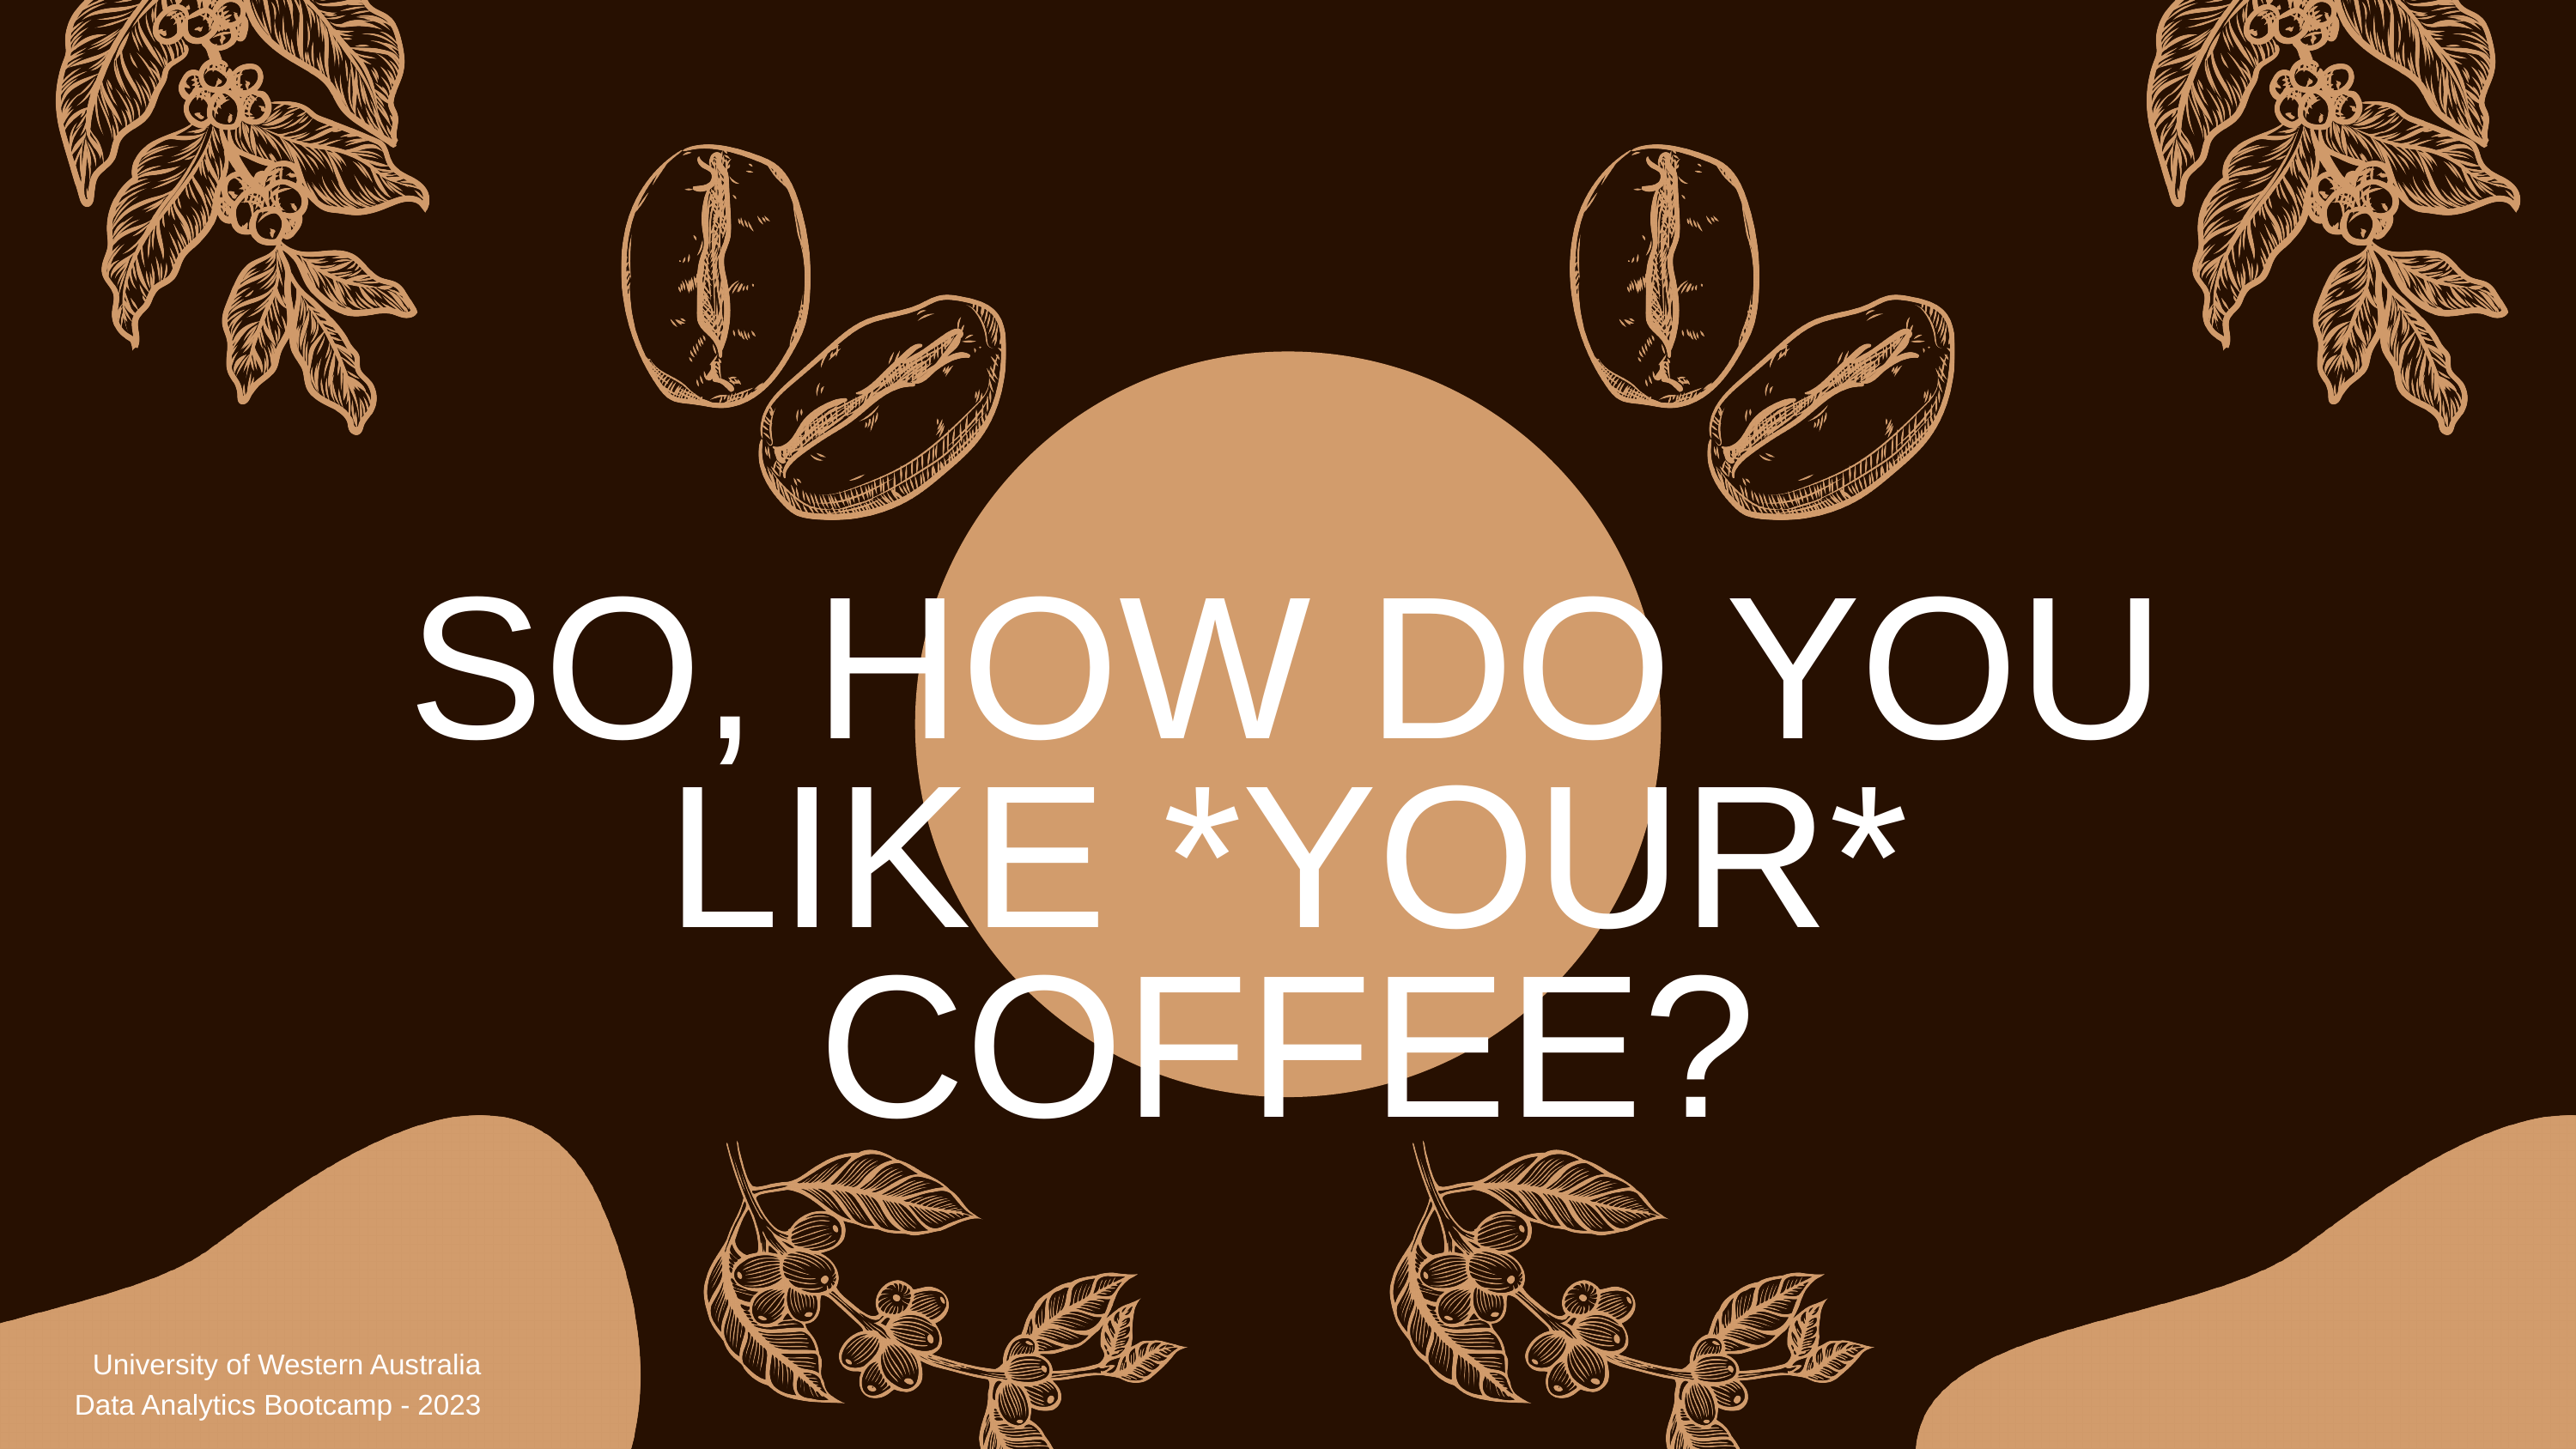

SO, HOW DO YOU LIKE *YOUR* COFFEE?

University of Western Australia
Data Analytics Bootcamp - 2023